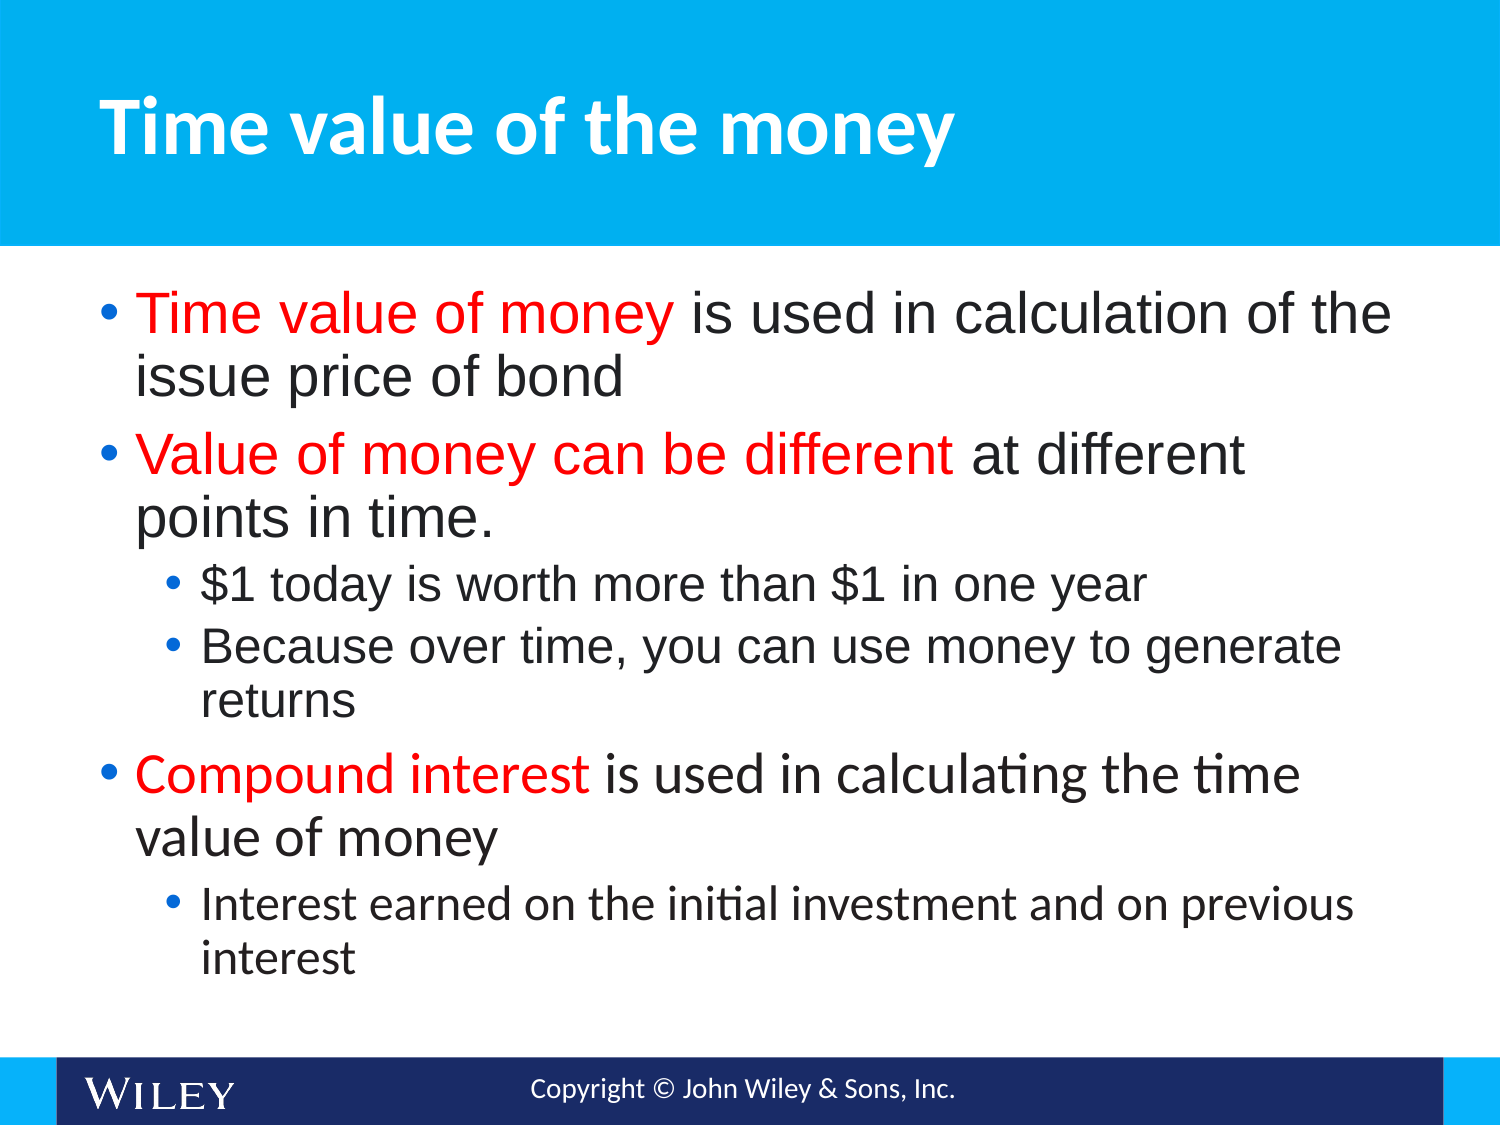

# Time value of the money
Time value of money is used in calculation of the issue price of bond
Value of money can be different at different points in time.
$1 today is worth more than $1 in one year
Because over time, you can use money to generate returns
Compound interest is used in calculating the time value of money
Interest earned on the initial investment and on previous interest